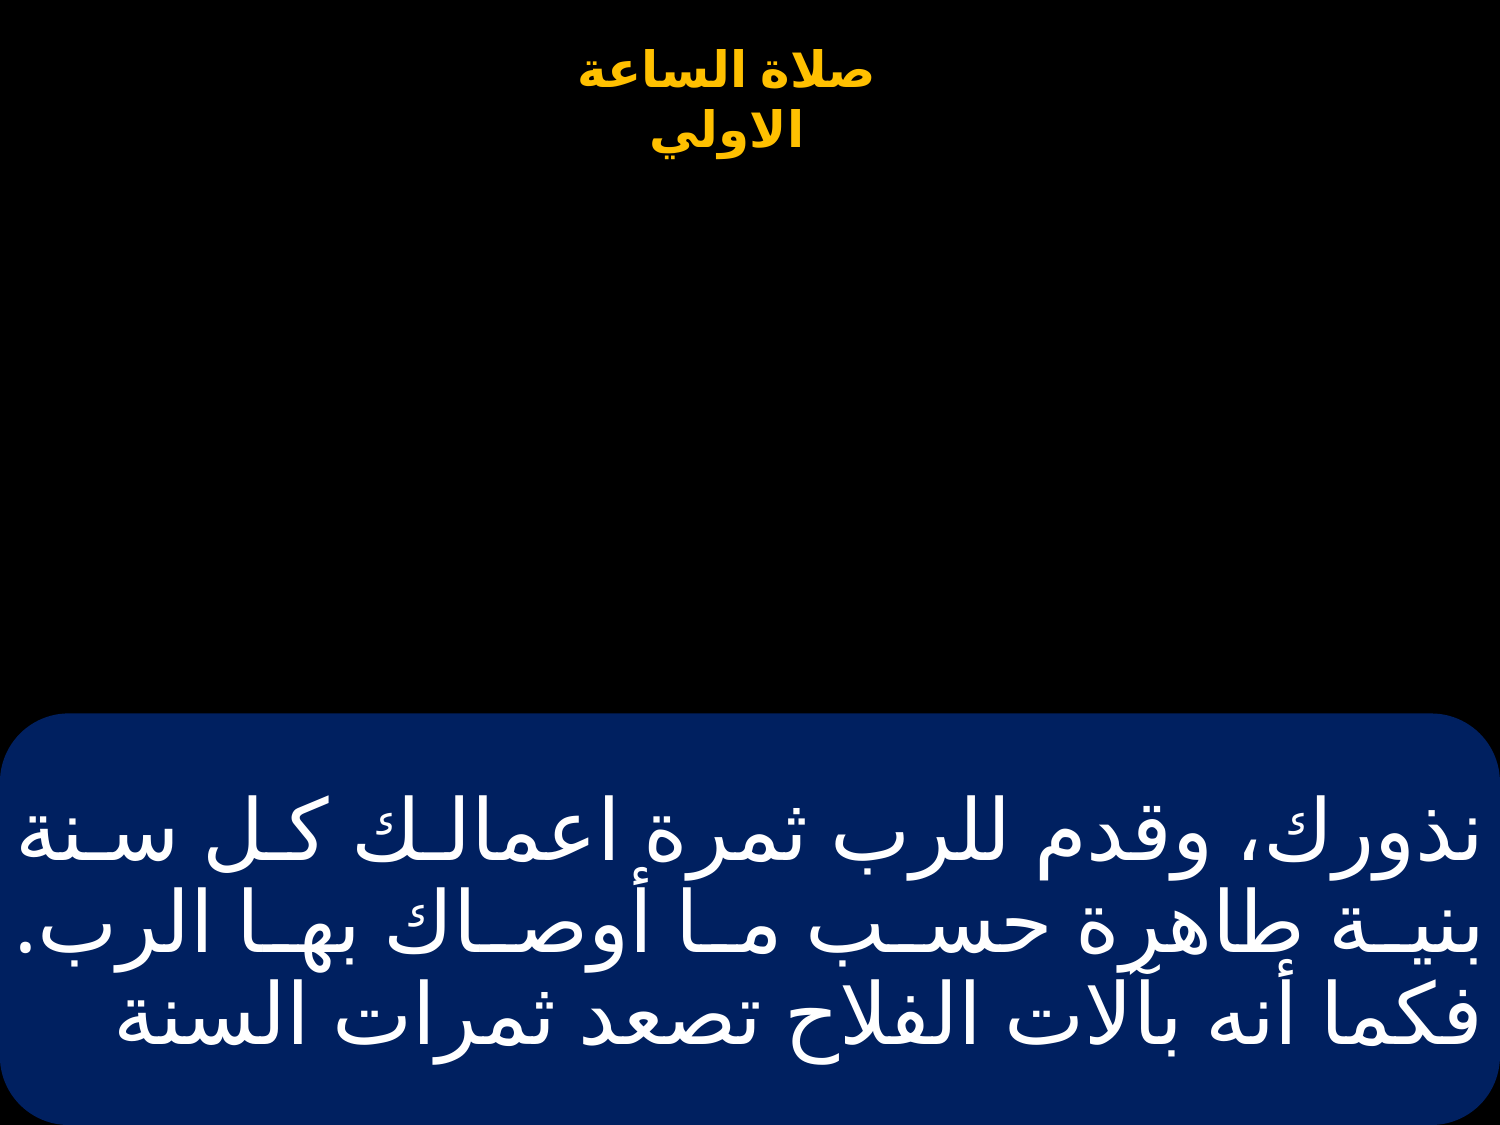

# نذورك، وقدم للرب ثمرة اعمالك كل سنة بنية طاهرة حسب ما أوصاك بها الرب. فكما أنه بآلات الفلاح تصعد ثمرات السنة